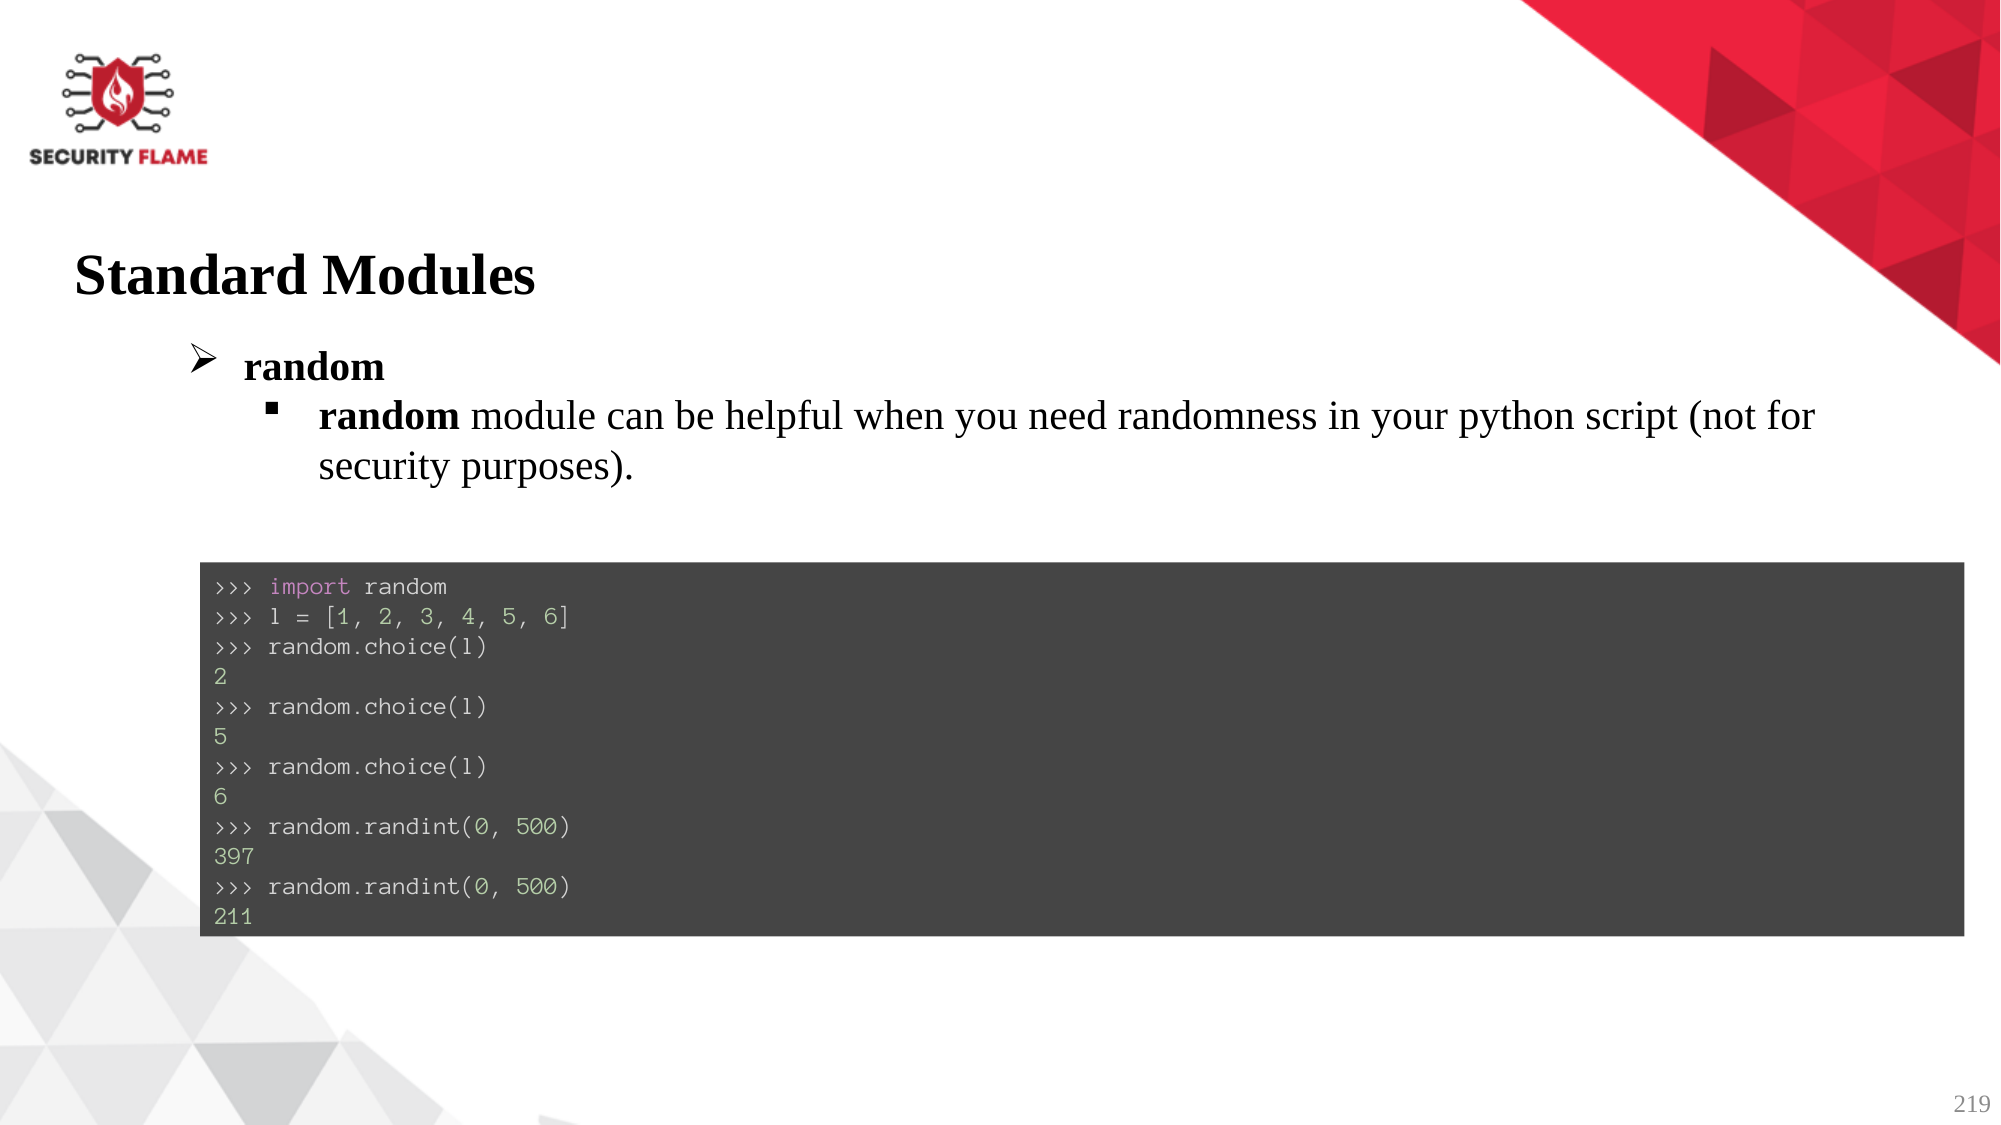

Standard Modules
random
random module can be helpful when you need randomness in your python script (not for security purposes).
>>> import random
>>> l = [1, 2, 3, 4, 5, 6]
>>> random.choice(l)
2
>>> random.choice(l)
5
>>> random.choice(l)
6
>>> random.randint(0, 500)
397
>>> random.randint(0, 500)
211
219